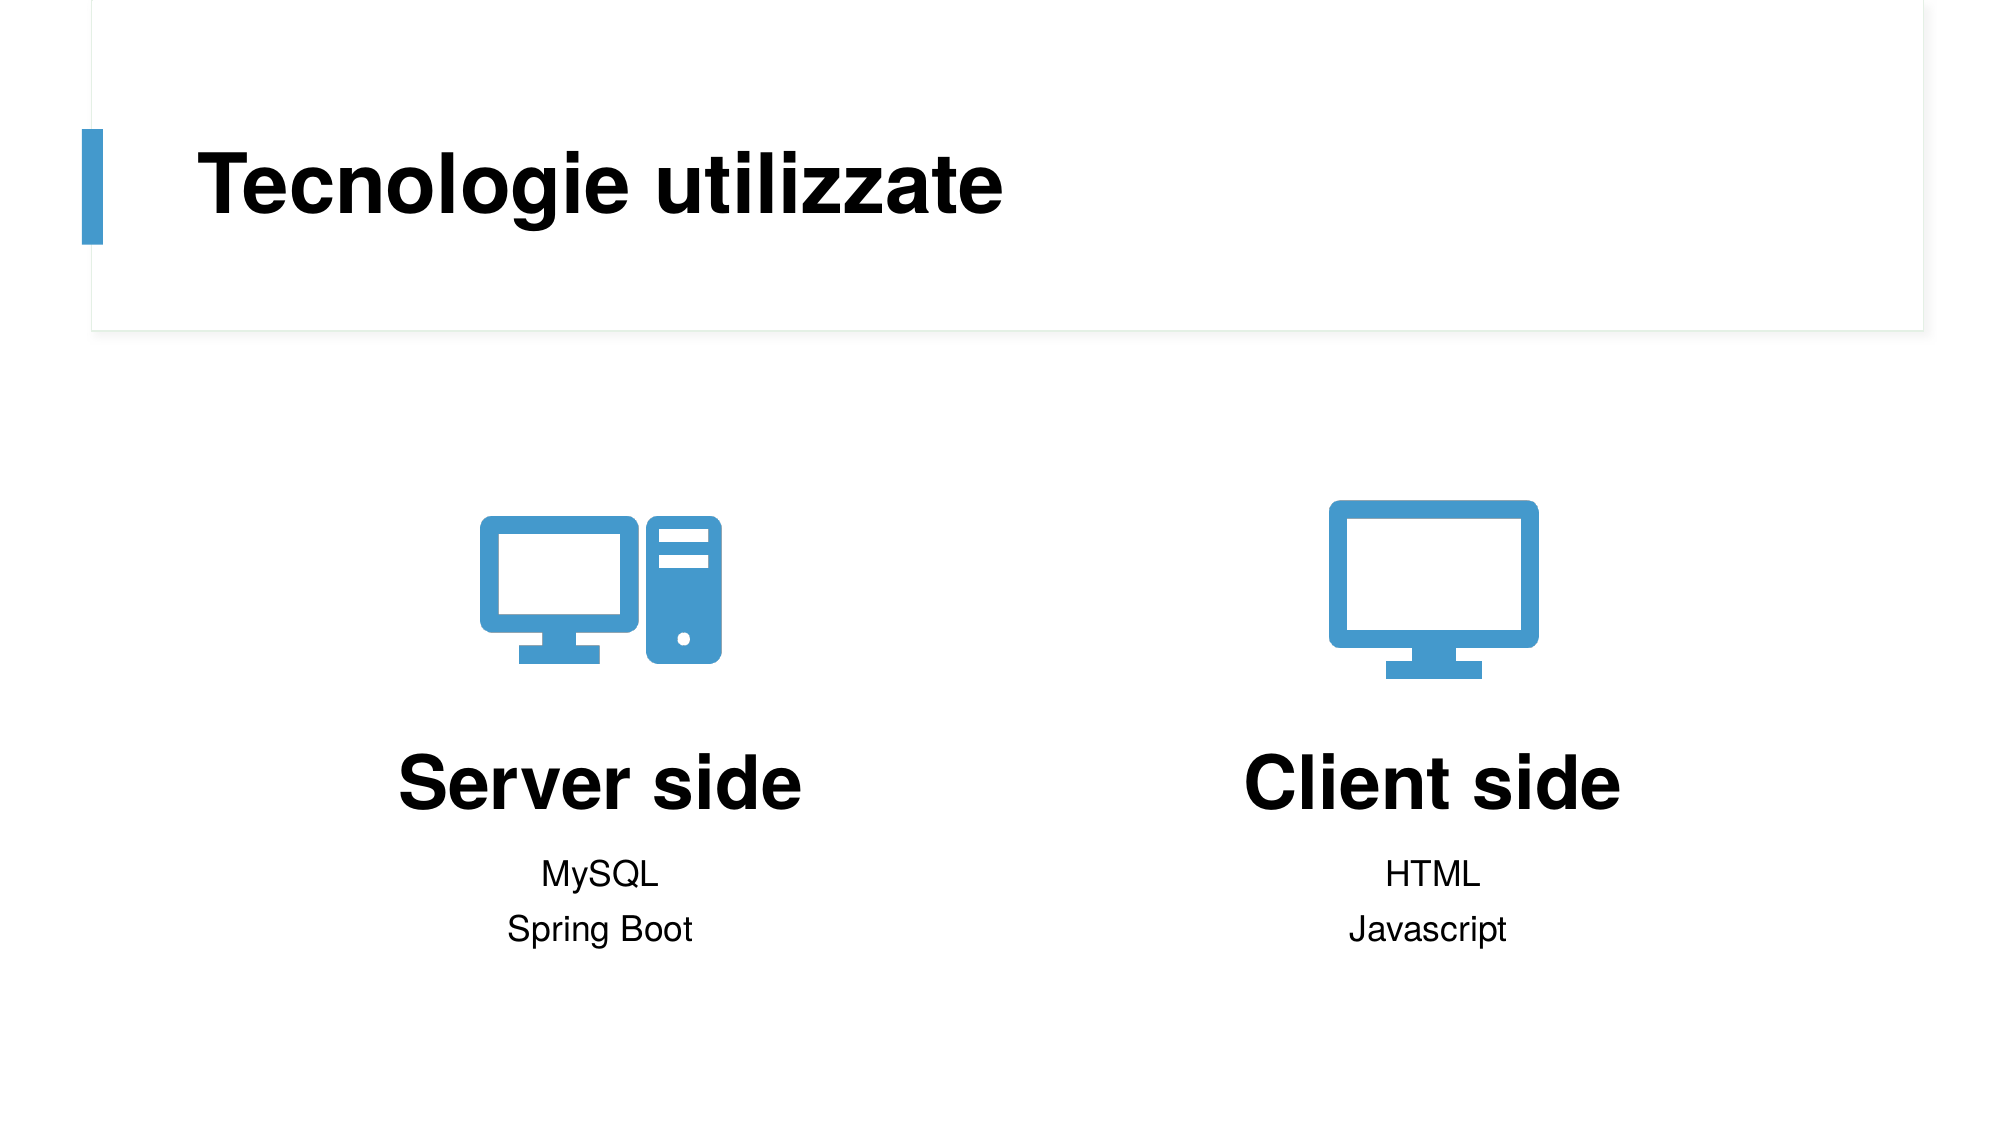

# Tecnologie utilizzate
Server side
MySQL
Spring Boot
Client side
HTML
Javascript